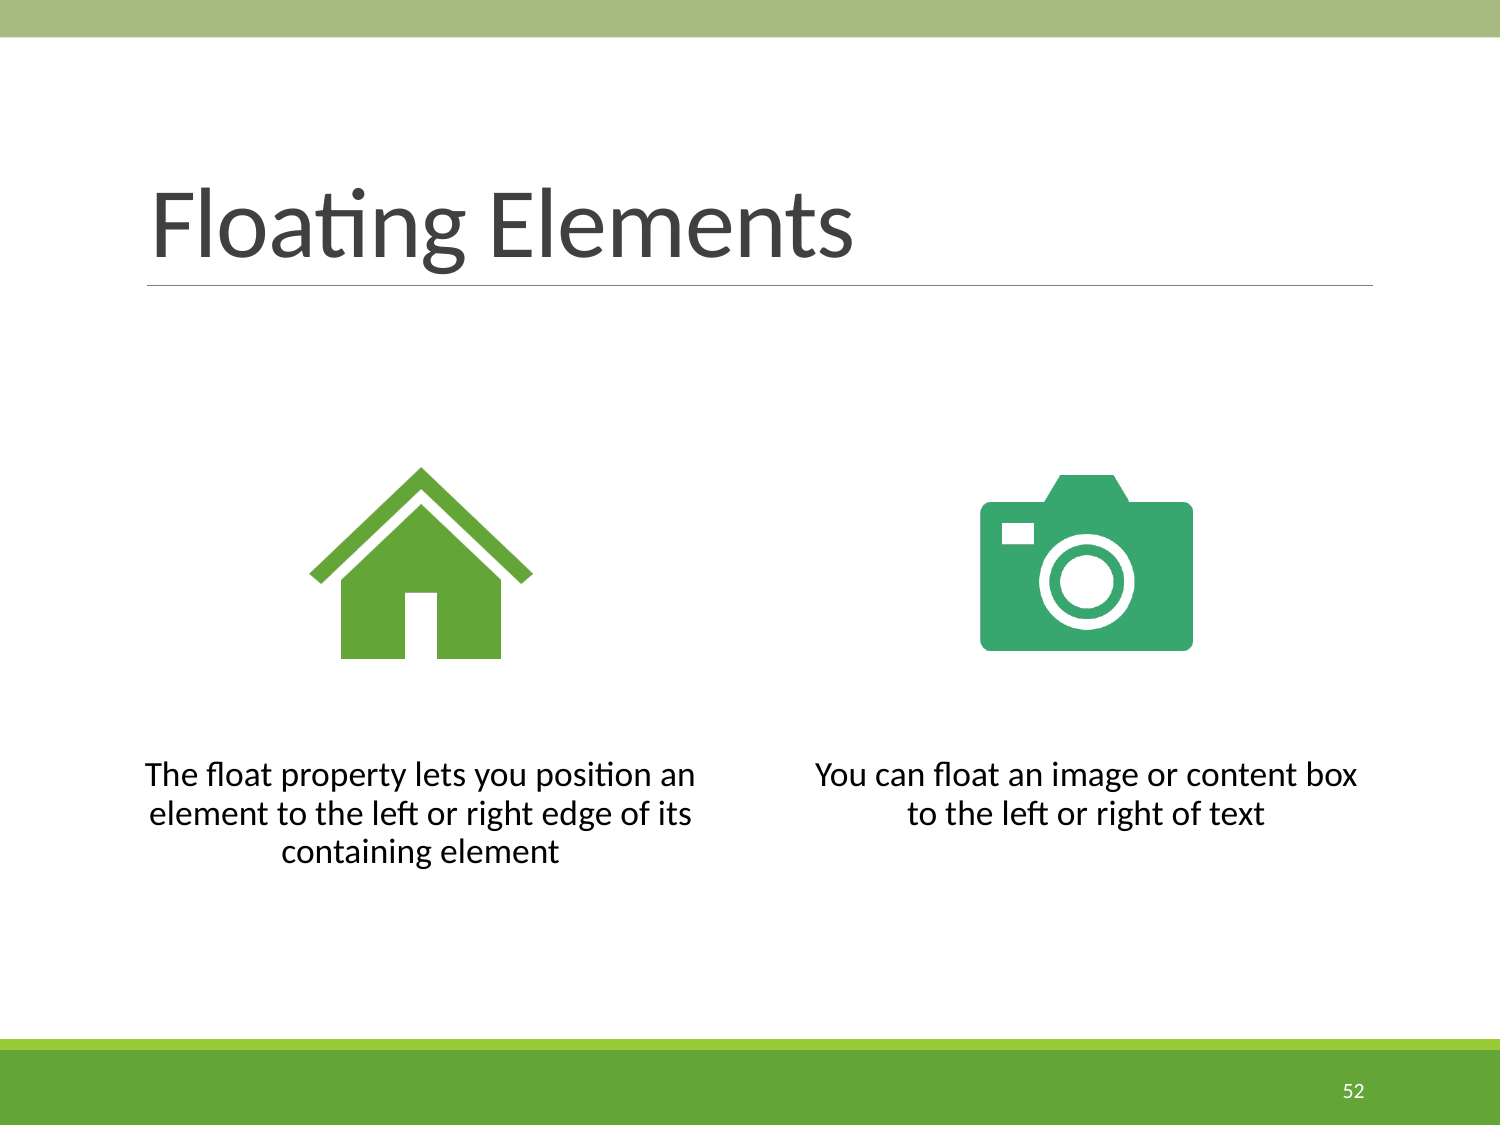

# Floating Elements
The float property lets you position an element to the left or right edge of its containing element
You can float an image or content box to the left or right of text
52